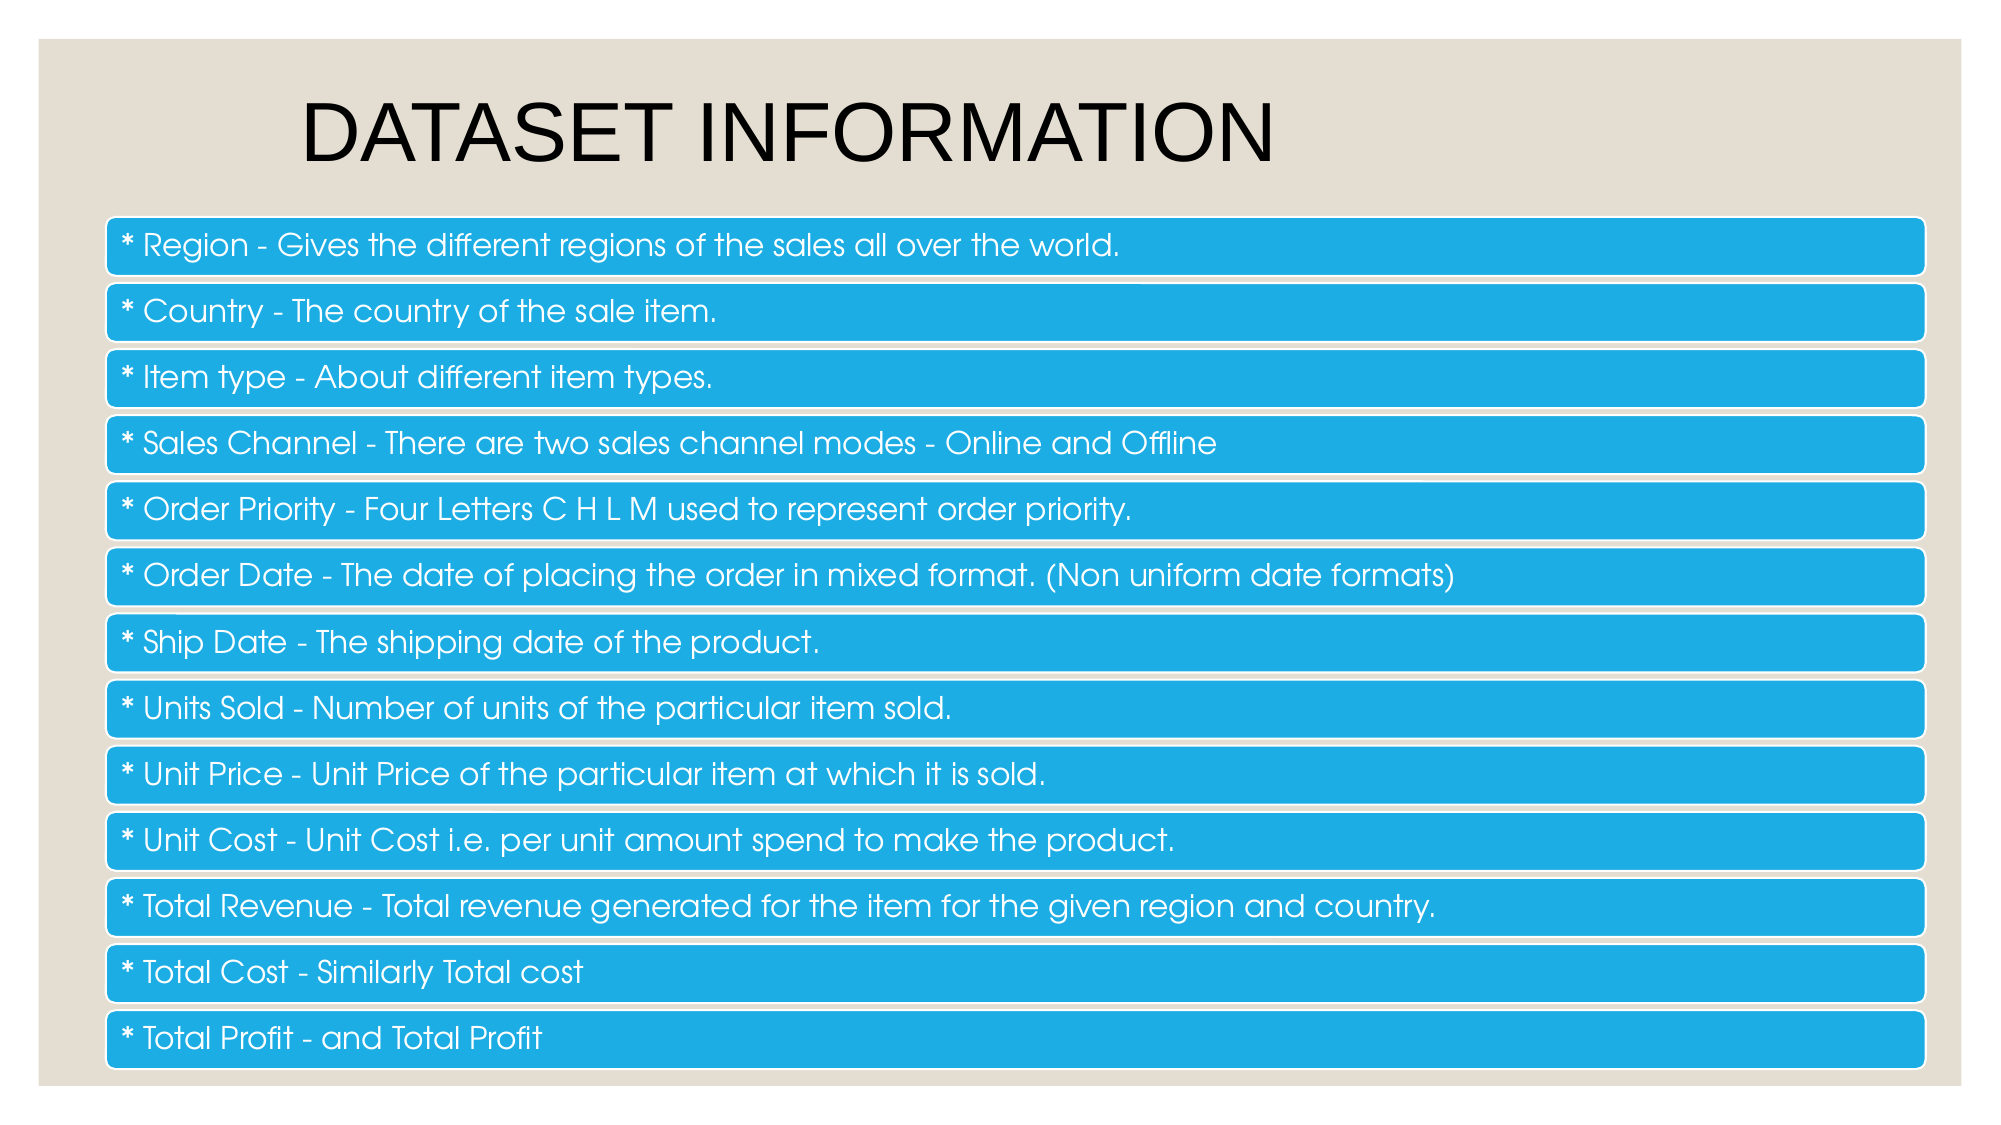

# DATASET INFORMATION
* Region - Gives the different regions of the sales all over the world.
* Country - The country of the sale item.
* Item type - About different item types.
* Sales Channel - There are two sales channel modes - Online and Offline
* Order Priority - Four Letters C H L M used to represent order priority.
* Order Date - The date of placing the order in mixed format. (Non uniform date formats)
* Ship Date - The shipping date of the product.
* Units Sold - Number of units of the particular item sold.
* Unit Price - Unit Price of the particular item at which it is sold.
* Unit Cost - Unit Cost i.e. per unit amount spend to make the product.
* Total Revenue - Total revenue generated for the item for the given region and country.
* Total Cost - Similarly Total cost
* Total Profit - and Total Profit